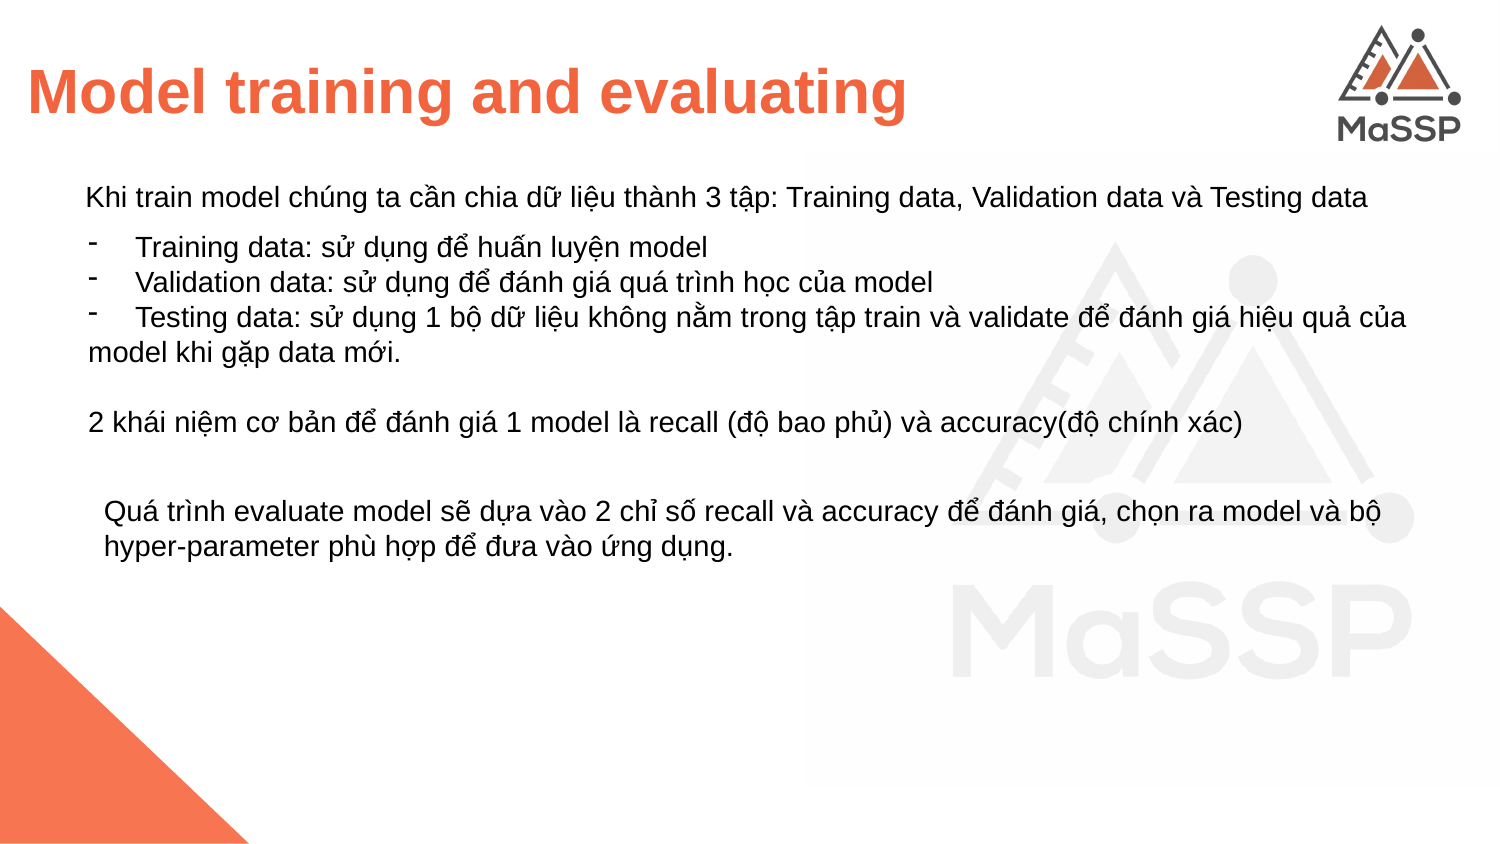

# Model training and evaluating
Khi train model chúng ta cần chia dữ liệu thành 3 tập: Training data, Validation data và Testing data
Training data: sử dụng để huấn luyện model
Validation data: sử dụng để đánh giá quá trình học của model
Testing data: sử dụng 1 bộ dữ liệu không nằm trong tập train và validate để đánh giá hiệu quả của
model khi gặp data mới.

2 khái niệm cơ bản để đánh giá 1 model là recall (độ bao phủ) và accuracy(độ chính xác)
Quá trình evaluate model sẽ dựa vào 2 chỉ số recall và accuracy để đánh giá, chọn ra model và bộ
hyper-parameter phù hợp để đưa vào ứng dụng.